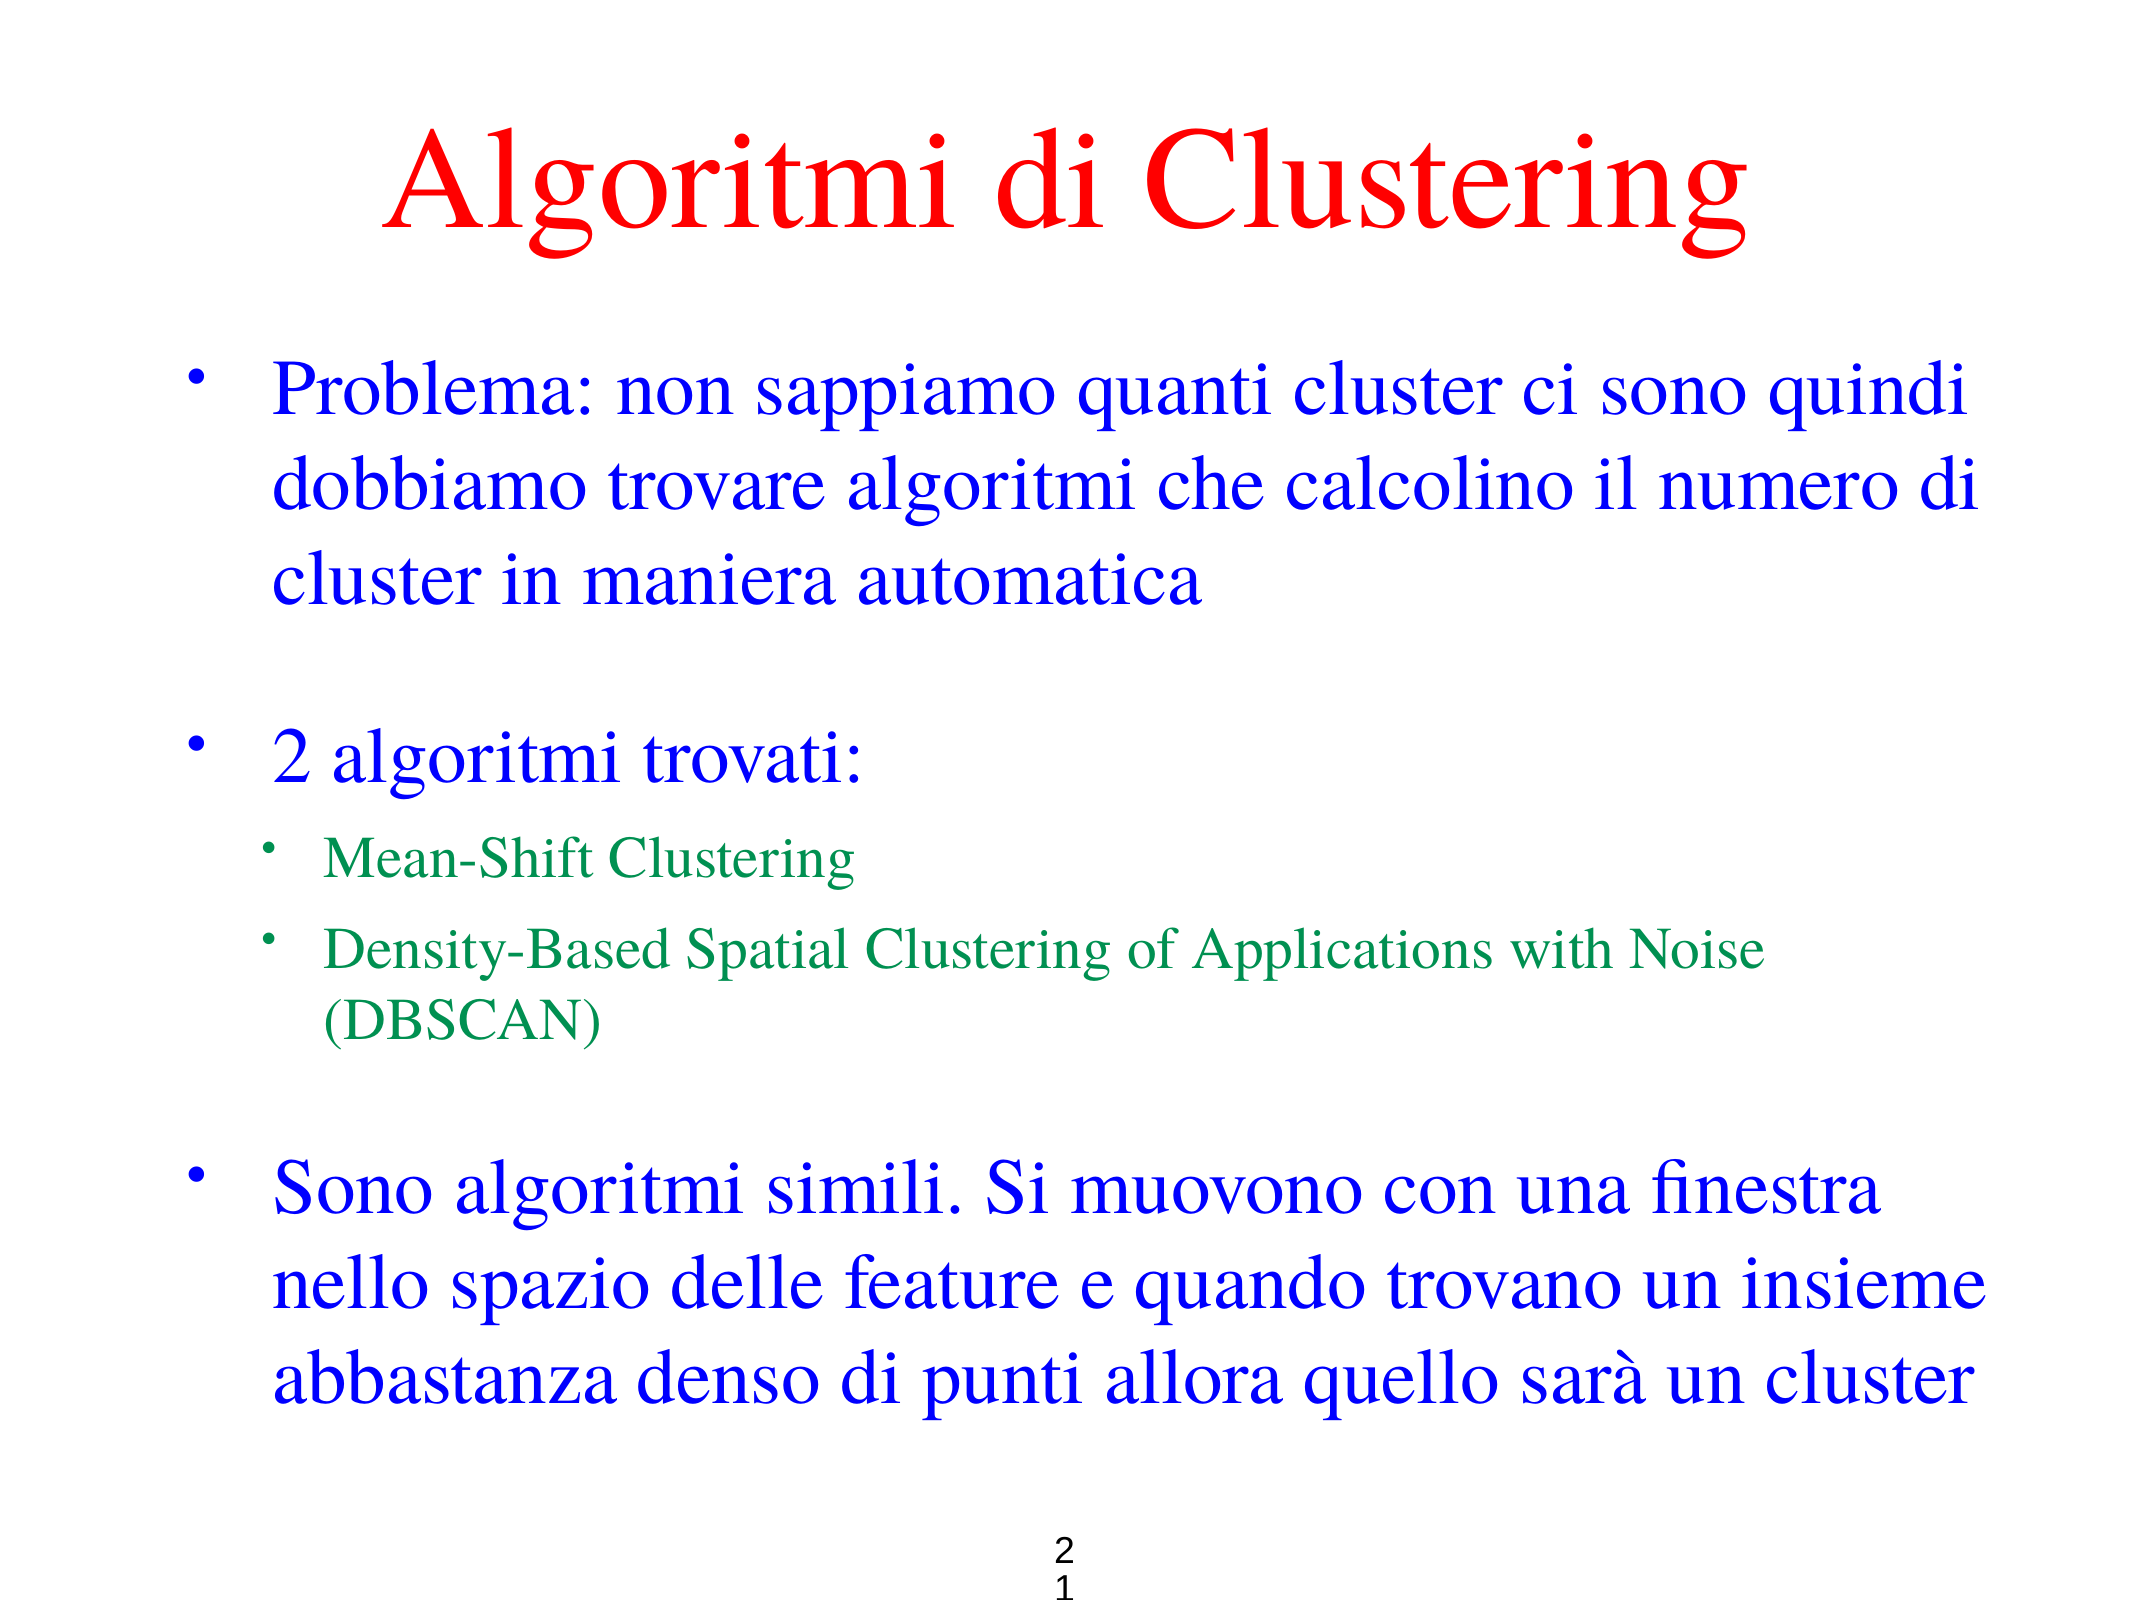

# Algoritmi di Clustering
Problema: non sappiamo quanti cluster ci sono quindi dobbiamo trovare algoritmi che calcolino il numero di cluster in maniera automatica
2 algoritmi trovati:
Mean-Shift Clustering
Density-Based Spatial Clustering of Applications with Noise (DBSCAN)
Sono algoritmi simili. Si muovono con una finestra nello spazio delle feature e quando trovano un insieme abbastanza denso di punti allora quello sarà un cluster

21